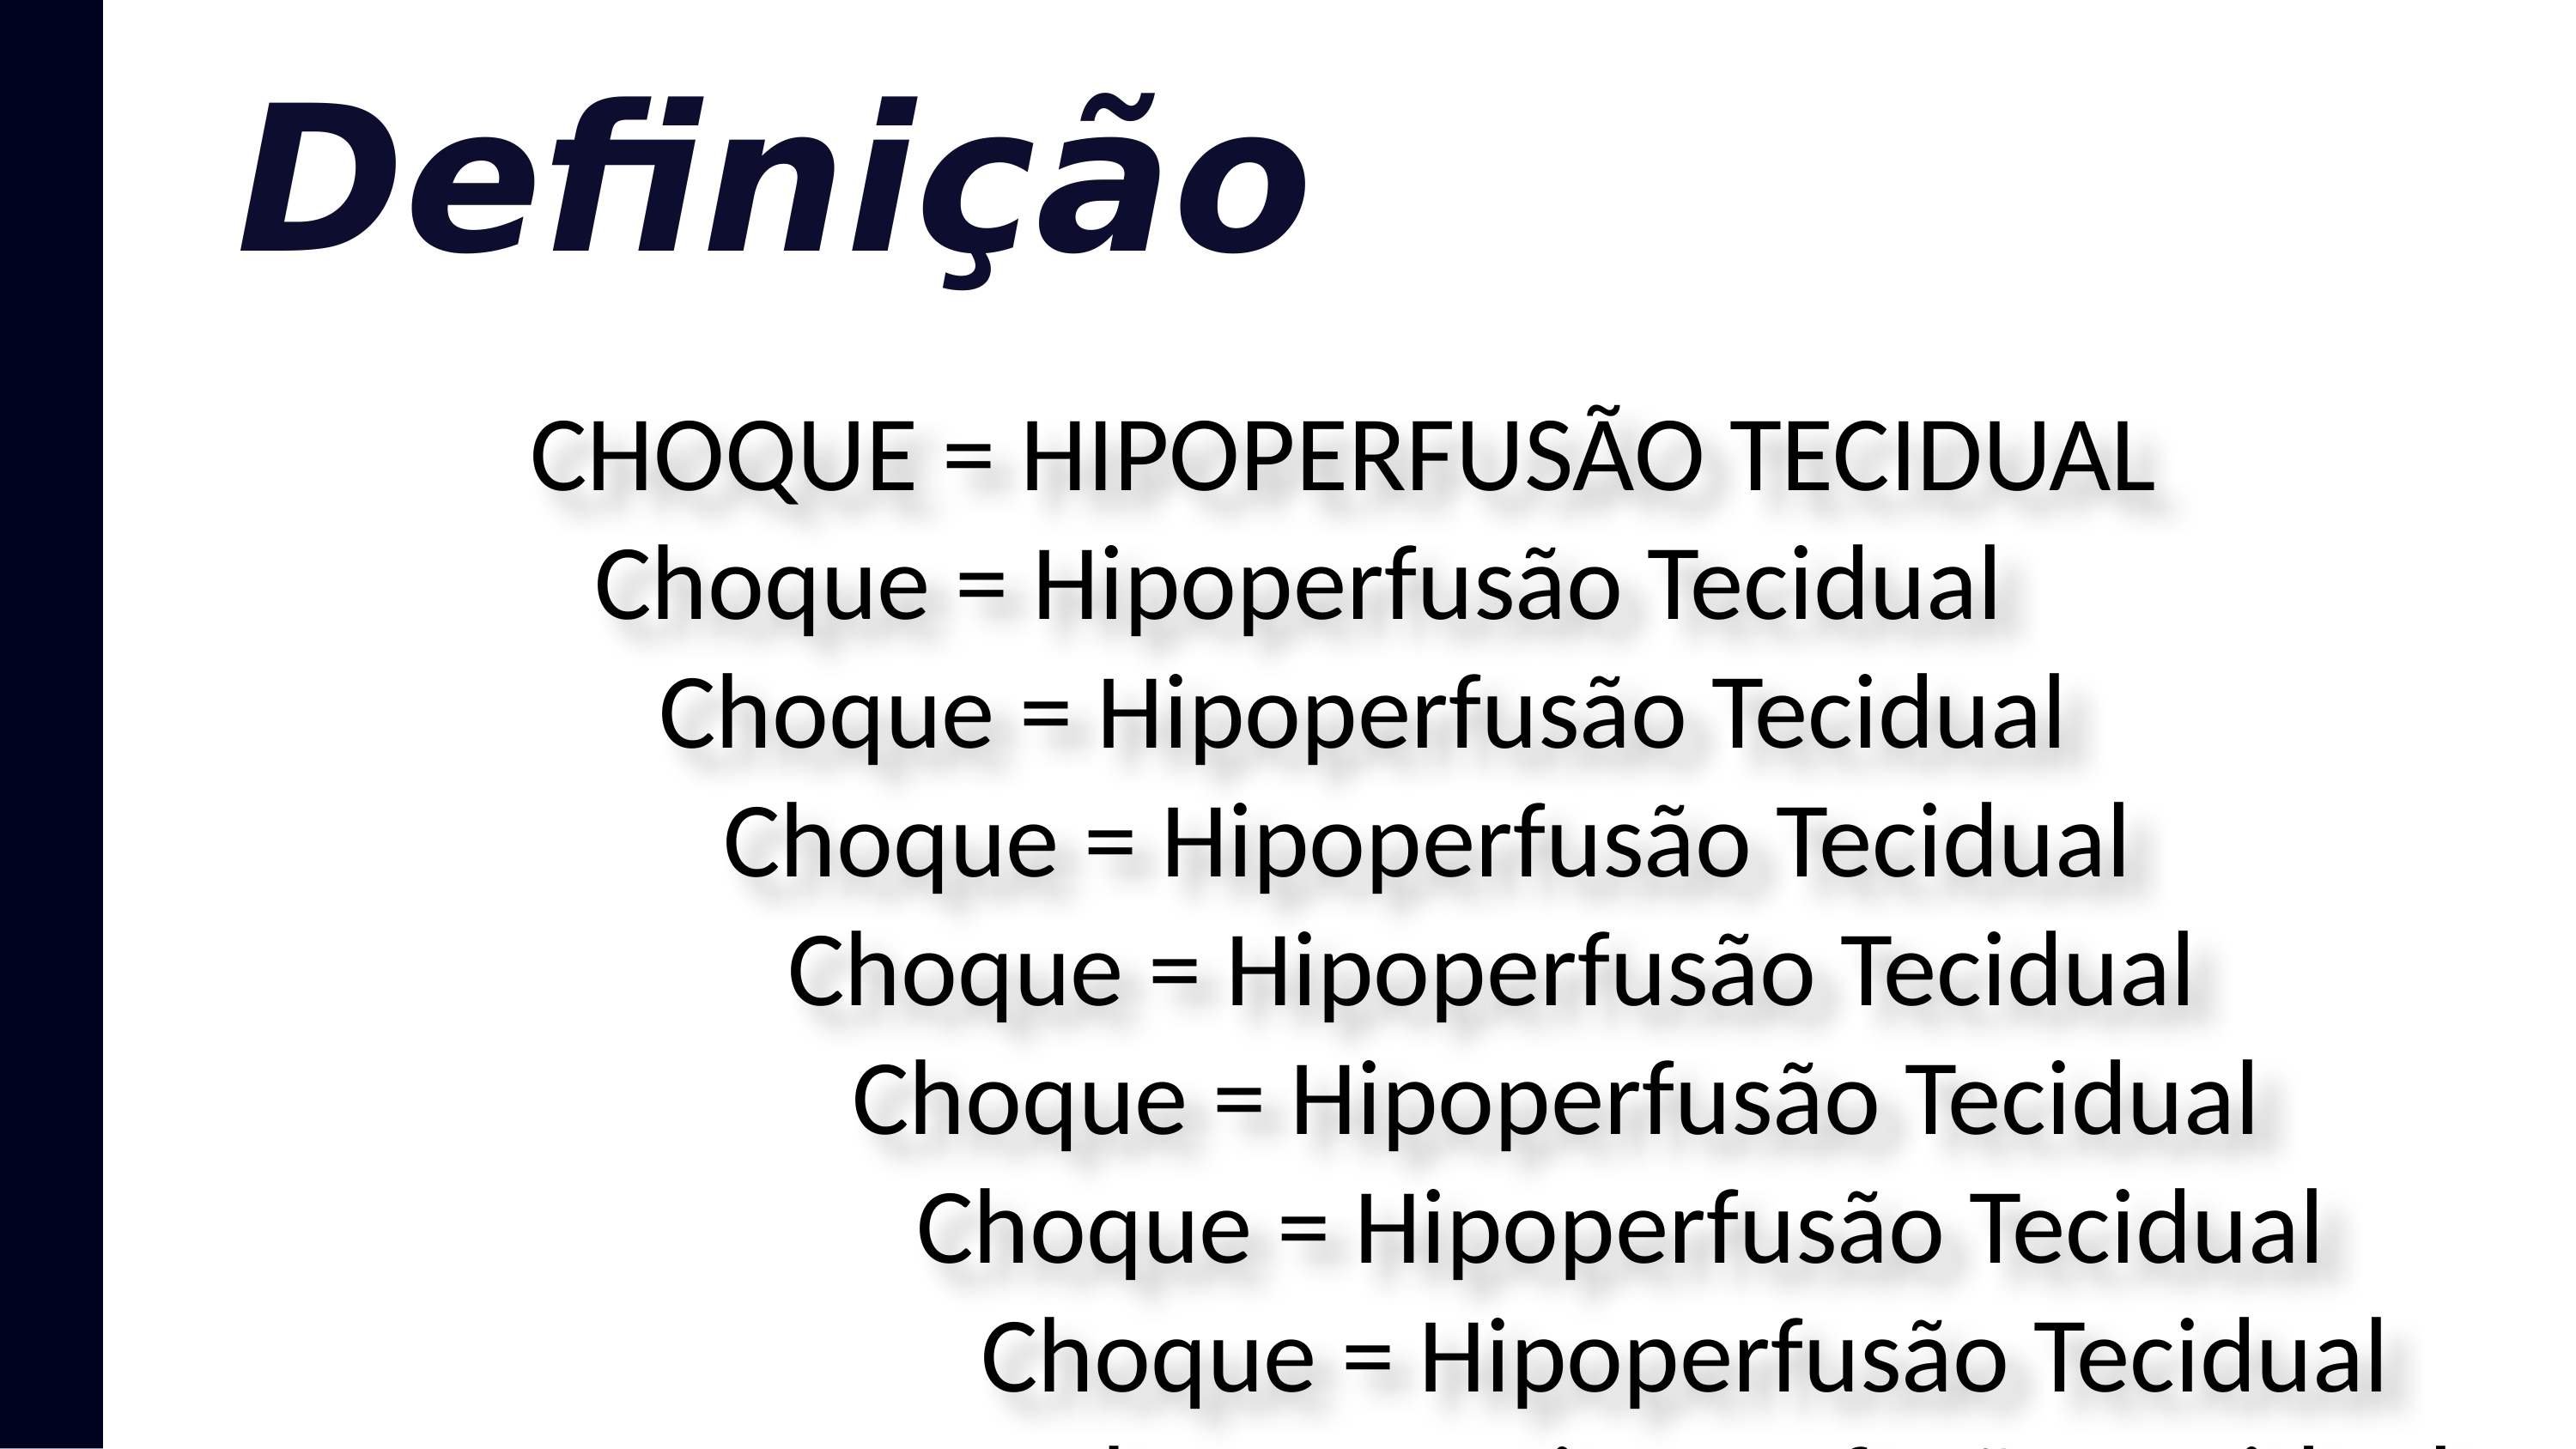

# Definição
CHOQUE = HIPOPERFUSÃO TECIDUAL
Choque = Hipoperfusão Tecidual
Choque = Hipoperfusão Tecidual
Choque = Hipoperfusão Tecidual
Choque = Hipoperfusão Tecidual
Choque = Hipoperfusão Tecidual
Choque = Hipoperfusão Tecidual
Choque = Hipoperfusão Tecidual
Choque = Hipoperfusão Tecidual